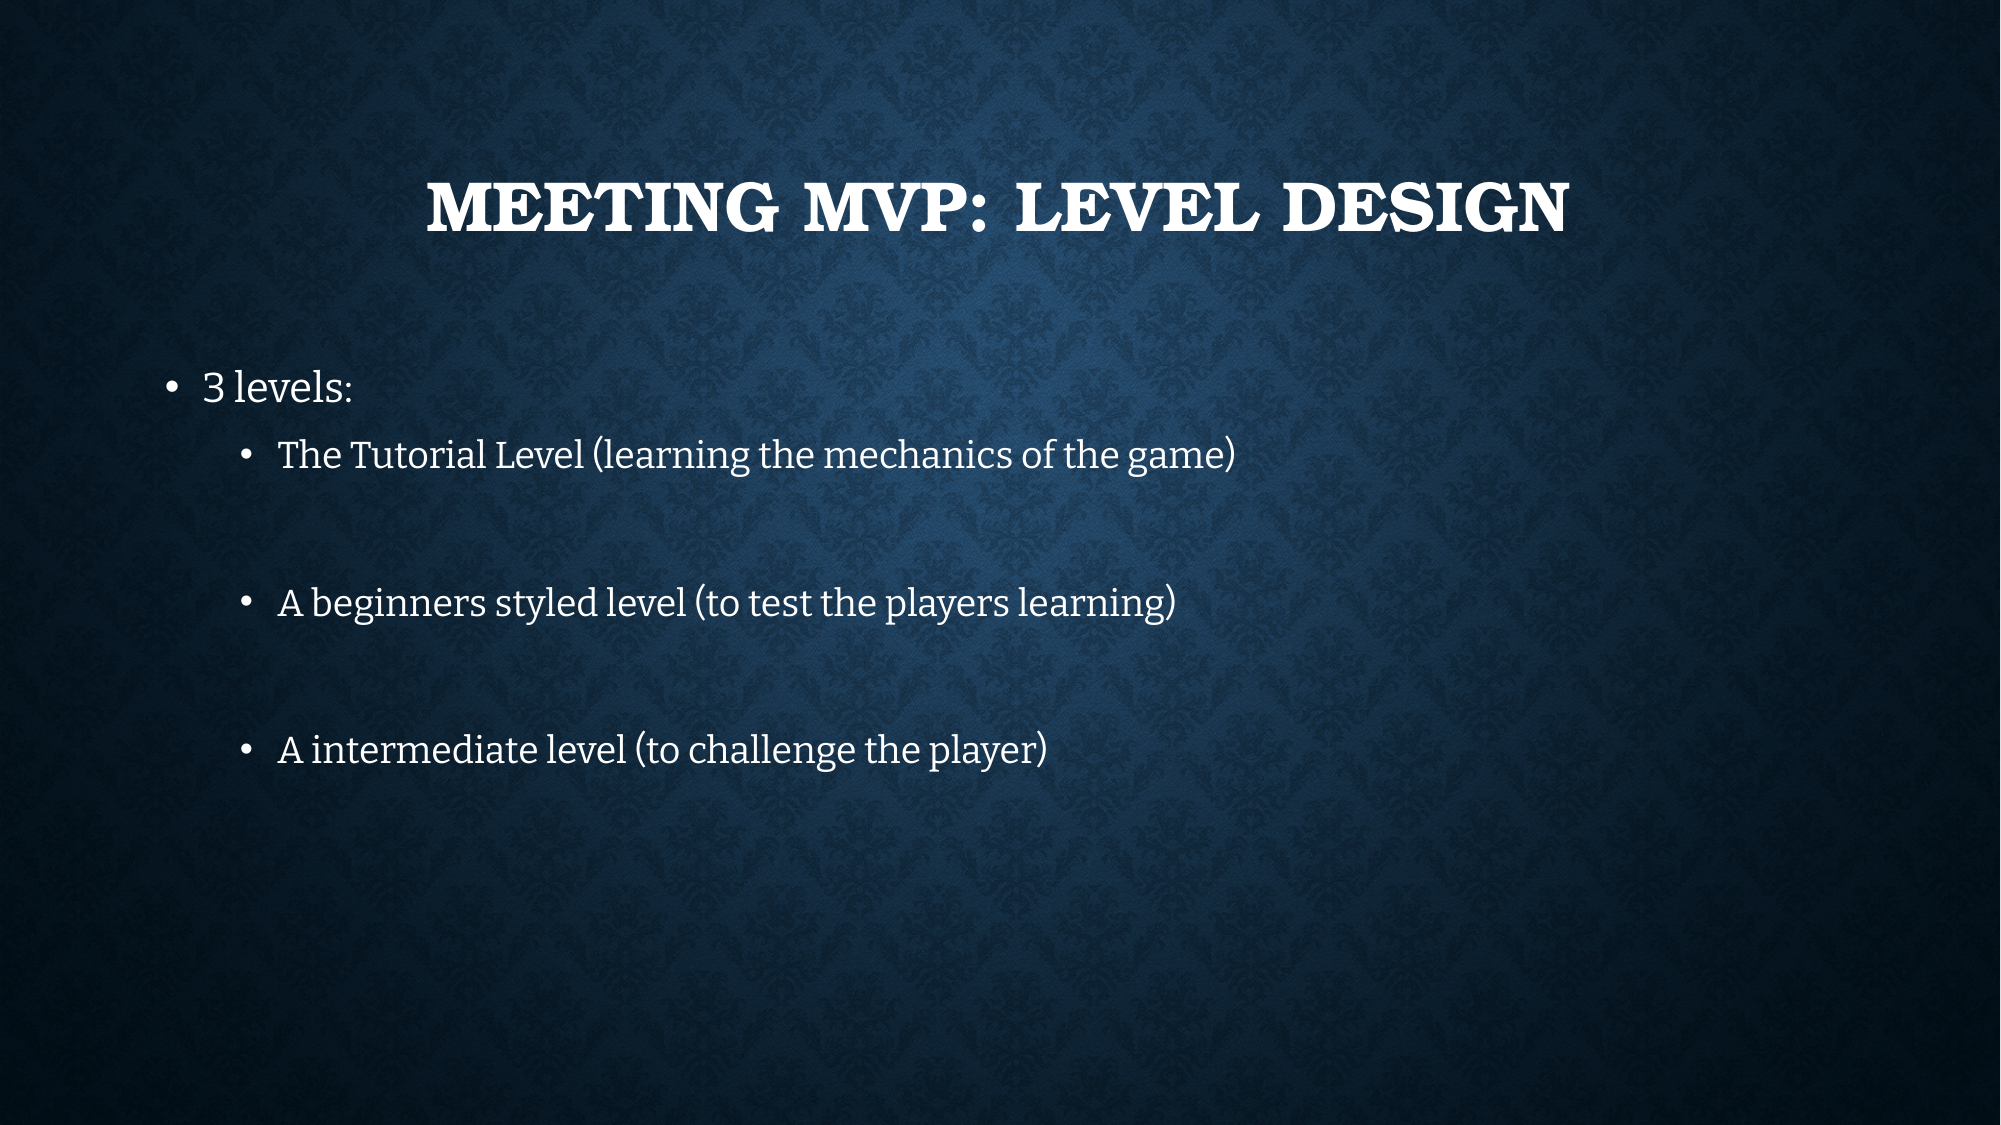

# Meeting MVP: Level Design
3 levels:
The Tutorial Level (learning the mechanics of the game)

A beginners styled level (to test the players learning)

A intermediate level (to challenge the player)